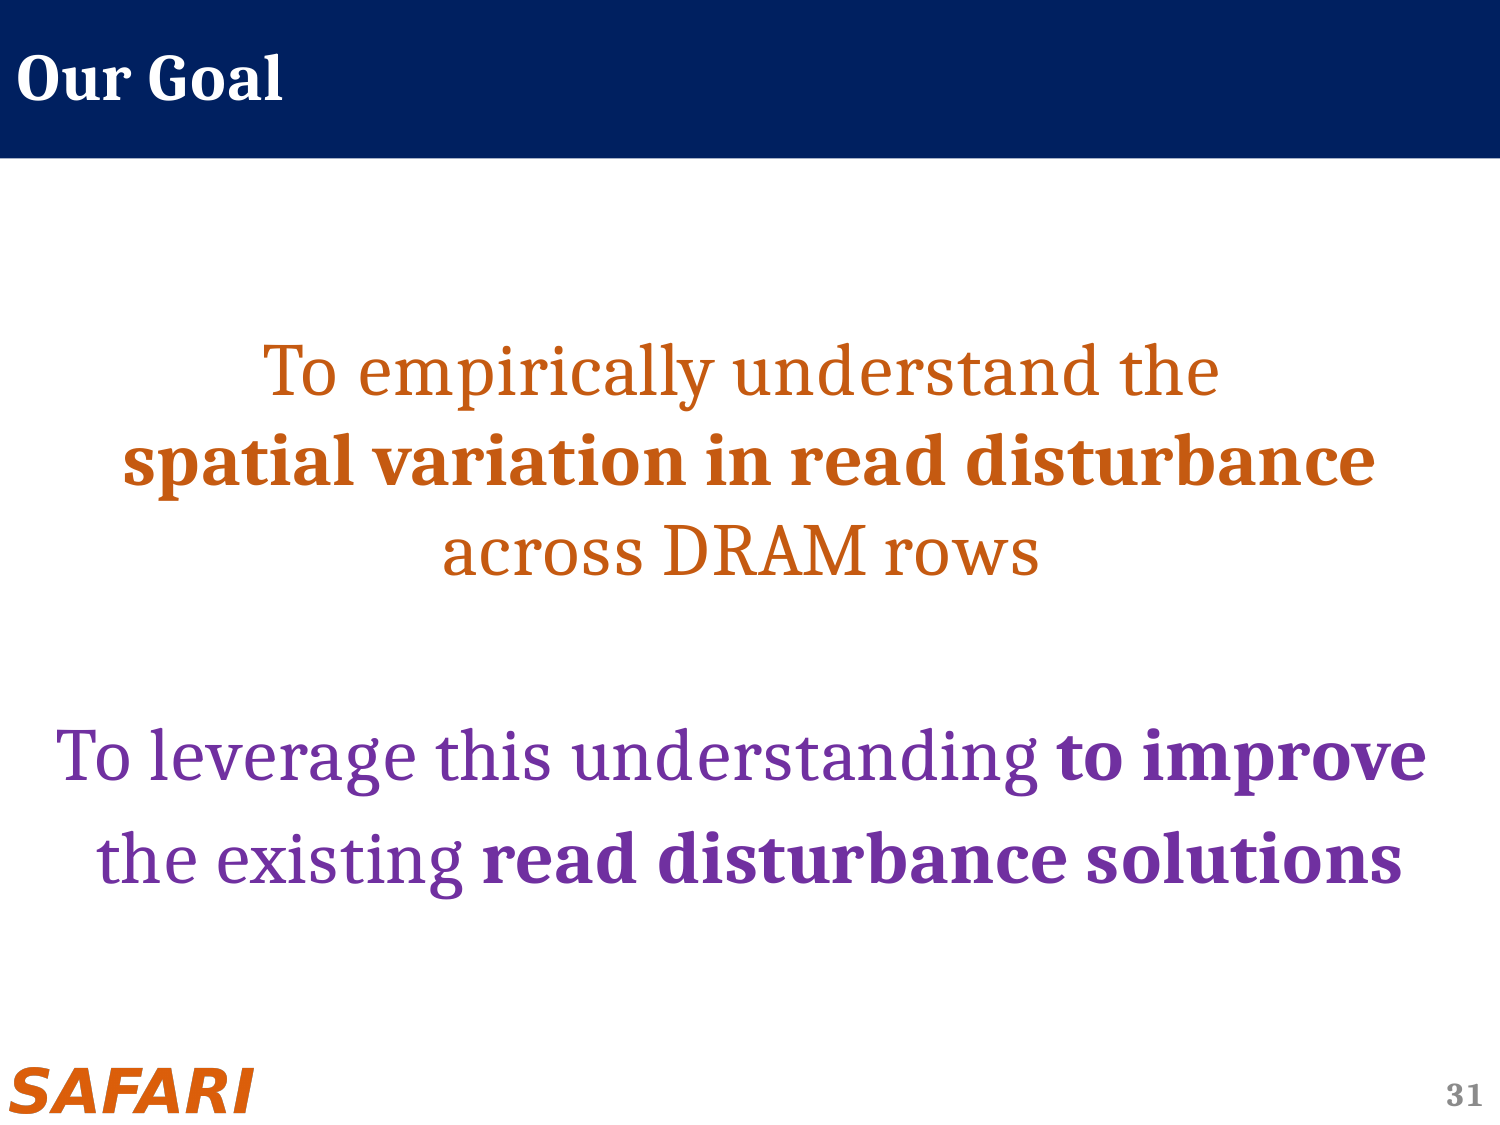

# Our Goal

To empirically understand the
spatial variation in read disturbance across DRAM rows

To leverage this understanding to improve
the existing read disturbance solutions

31